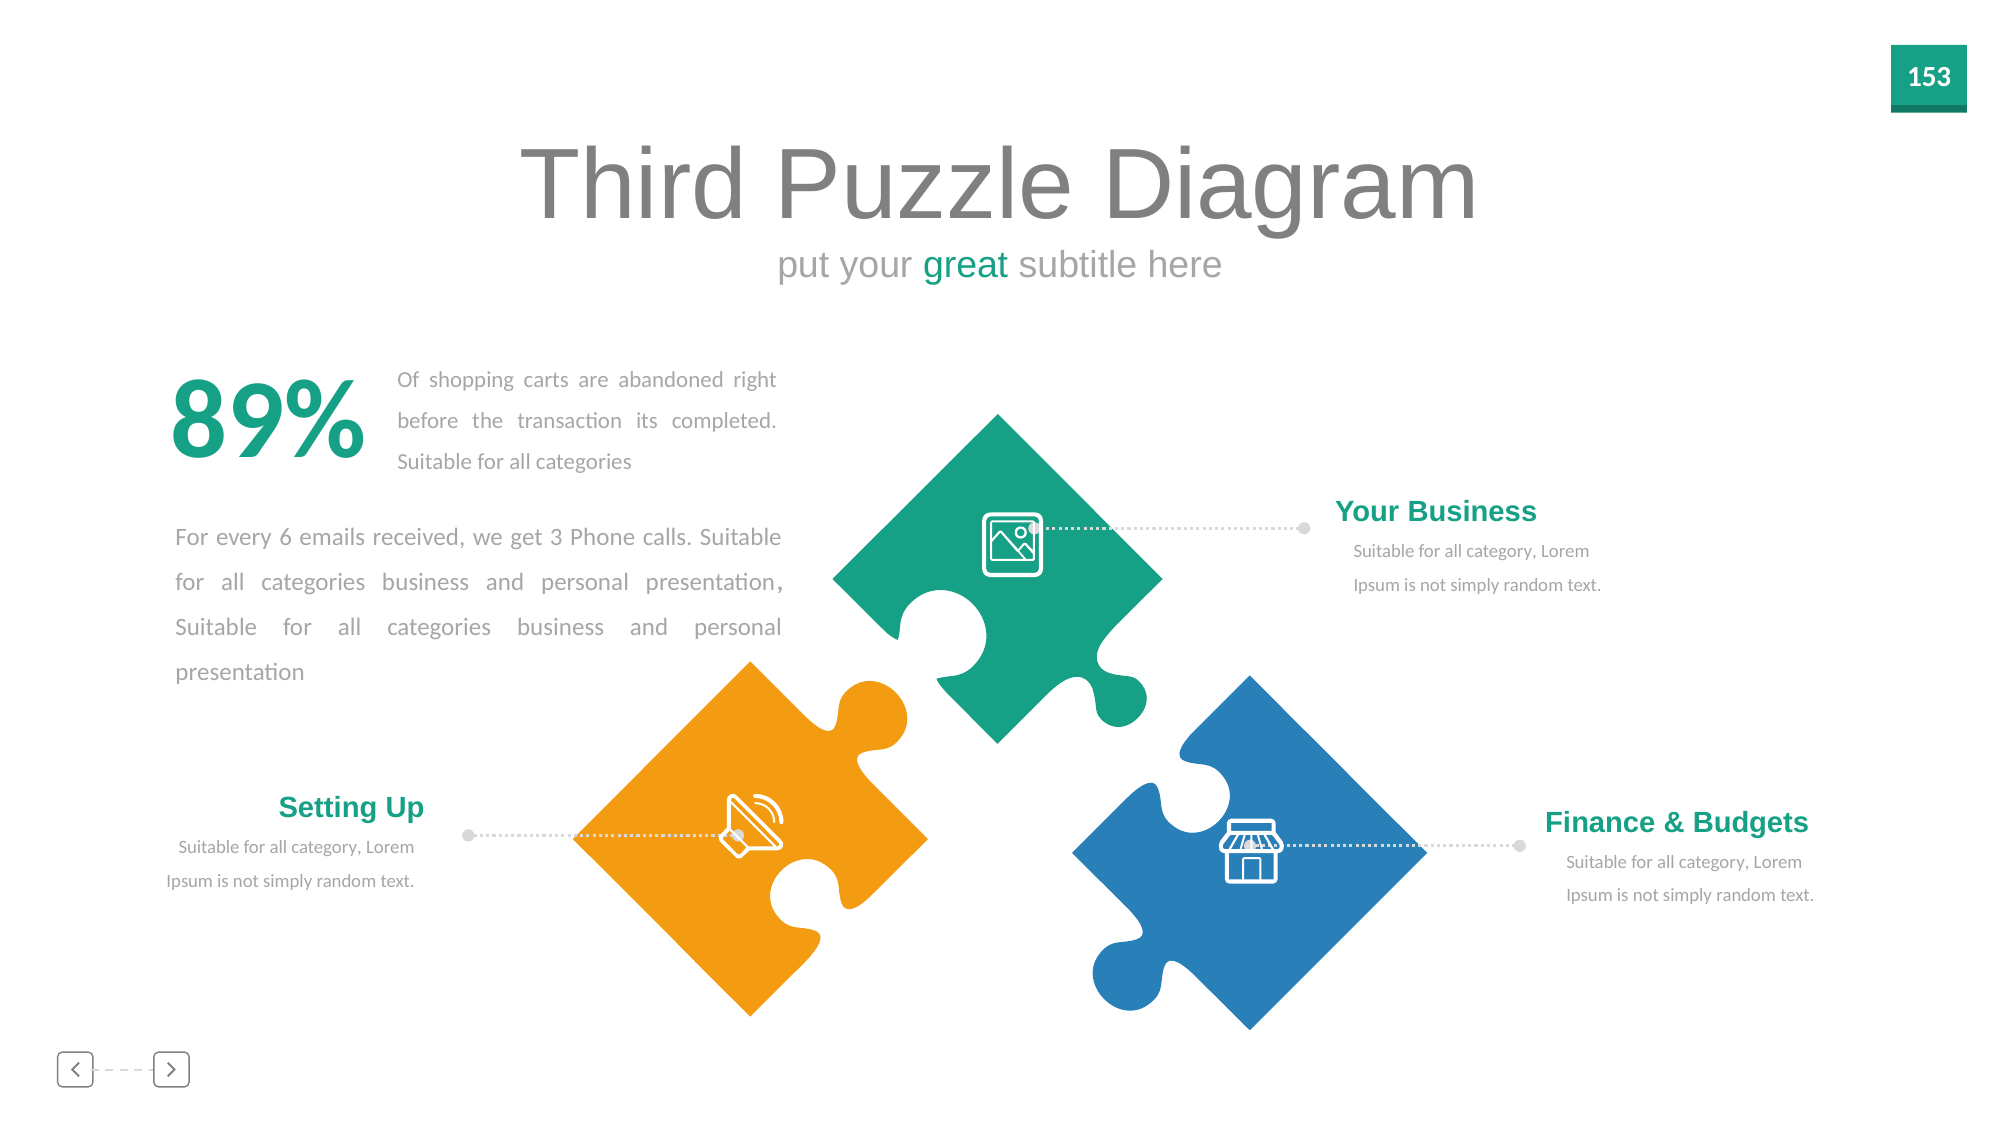

Third Puzzle Diagram
put your great subtitle here
89%
Of shopping carts are abandoned right before the transaction its completed. Suitable for all categories

Your Business
For every 6 emails received, we get 3 Phone calls. Suitable for all categories business and personal presentation, Suitable for all categories business and personal presentation

Suitable for all category, Lorem Ipsum is not simply random text.

Setting Up

Finance & Budgets
Suitable for all category, Lorem Ipsum is not simply random text.

Suitable for all category, Lorem Ipsum is not simply random text.